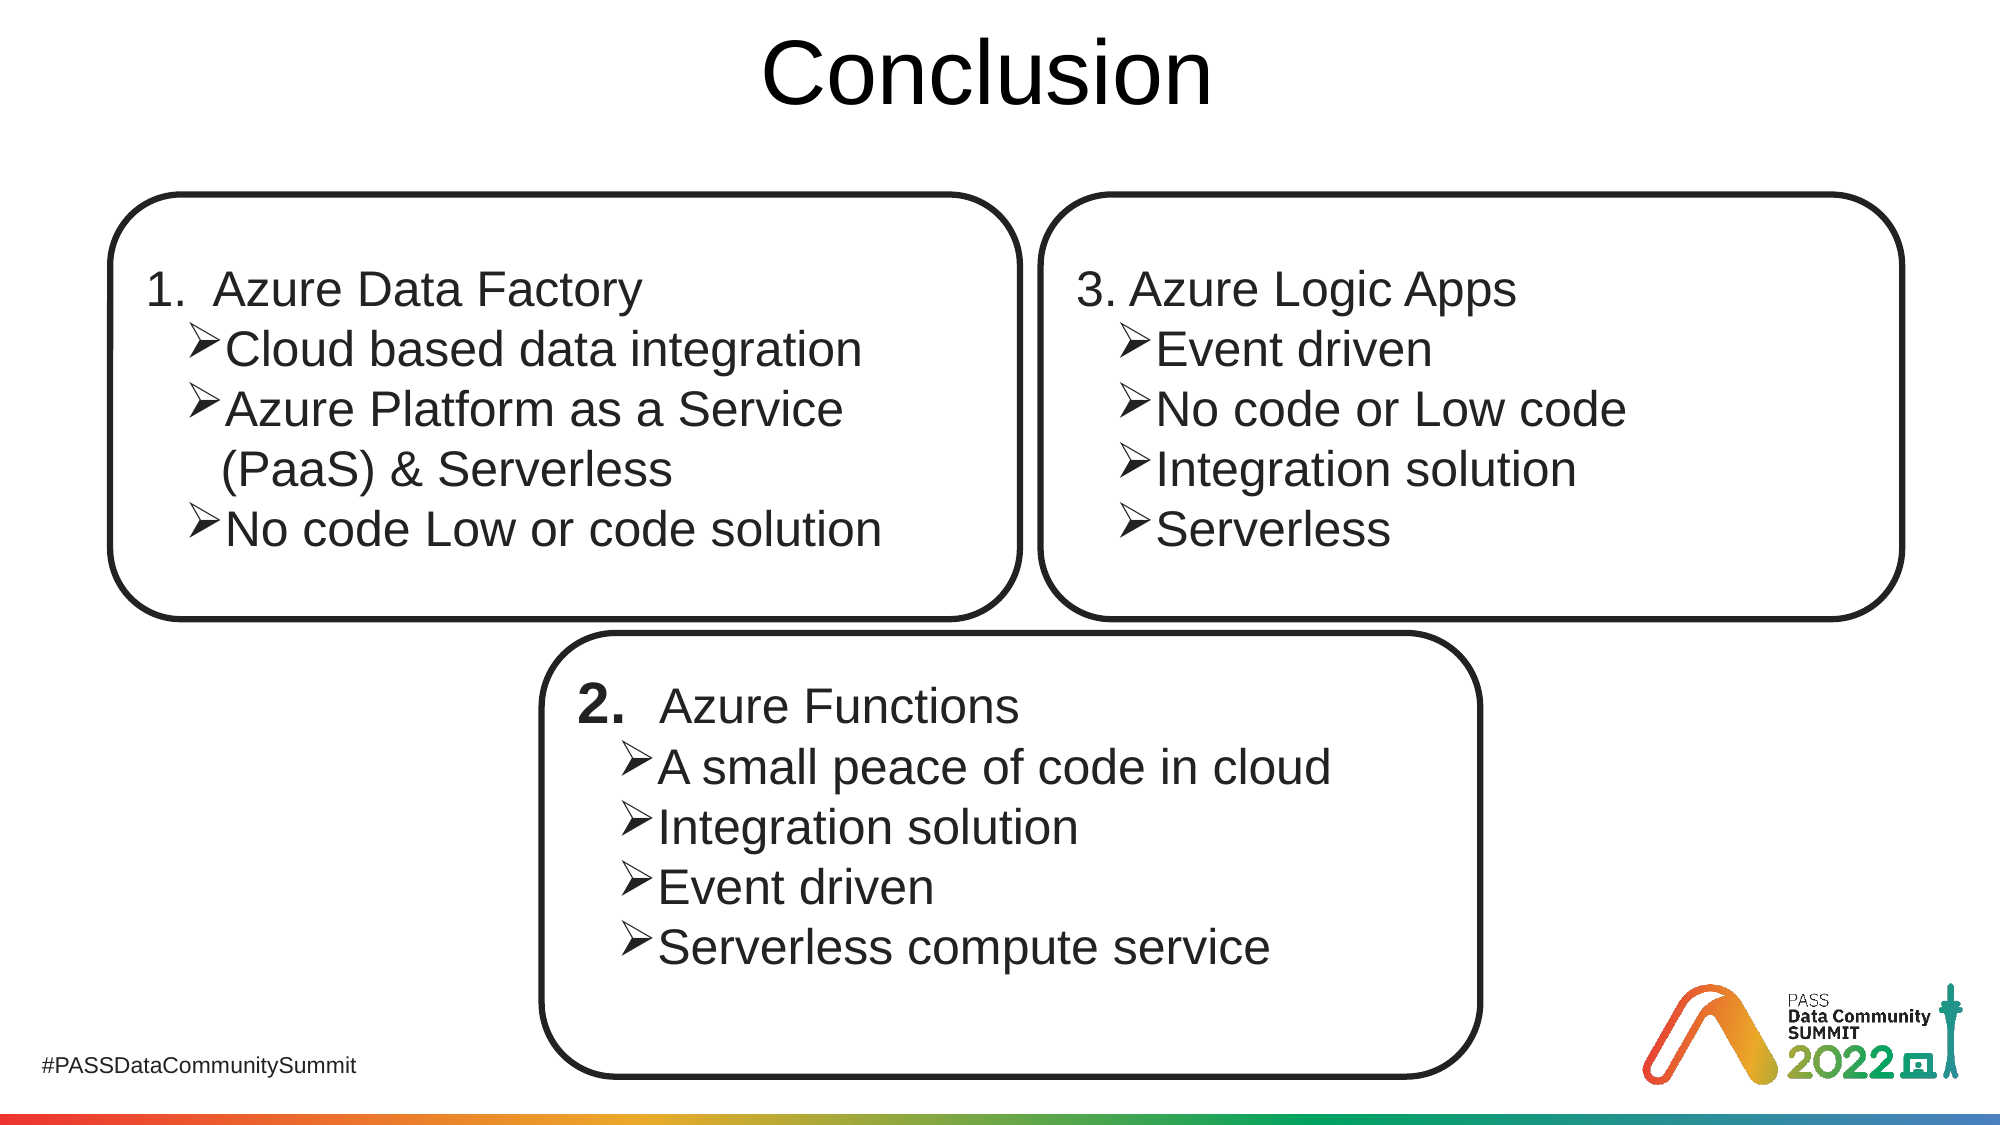

19
Azure Data Factory
Cloud based data integration tools
No code Low  code solution
PaaS
Serverless
2. Azure Functions
A small peace of code in cloud
Integration solution
Event driven
Serverless compute service
3. Azure Logic Apps
Event driven
No code Low code
Integration solution
Serverless

# Conclusion
1.  Azure Data Factory
Cloud based data integration
Azure Platform as a Service (PaaS) & Serverless
No code Low or code solution
3. Azure Logic Apps
Event driven
No code or Low code
Integration solution
Serverless
2.  Azure Functions
A small peace of code in cloud
Integration solution
Event driven
Serverless compute service